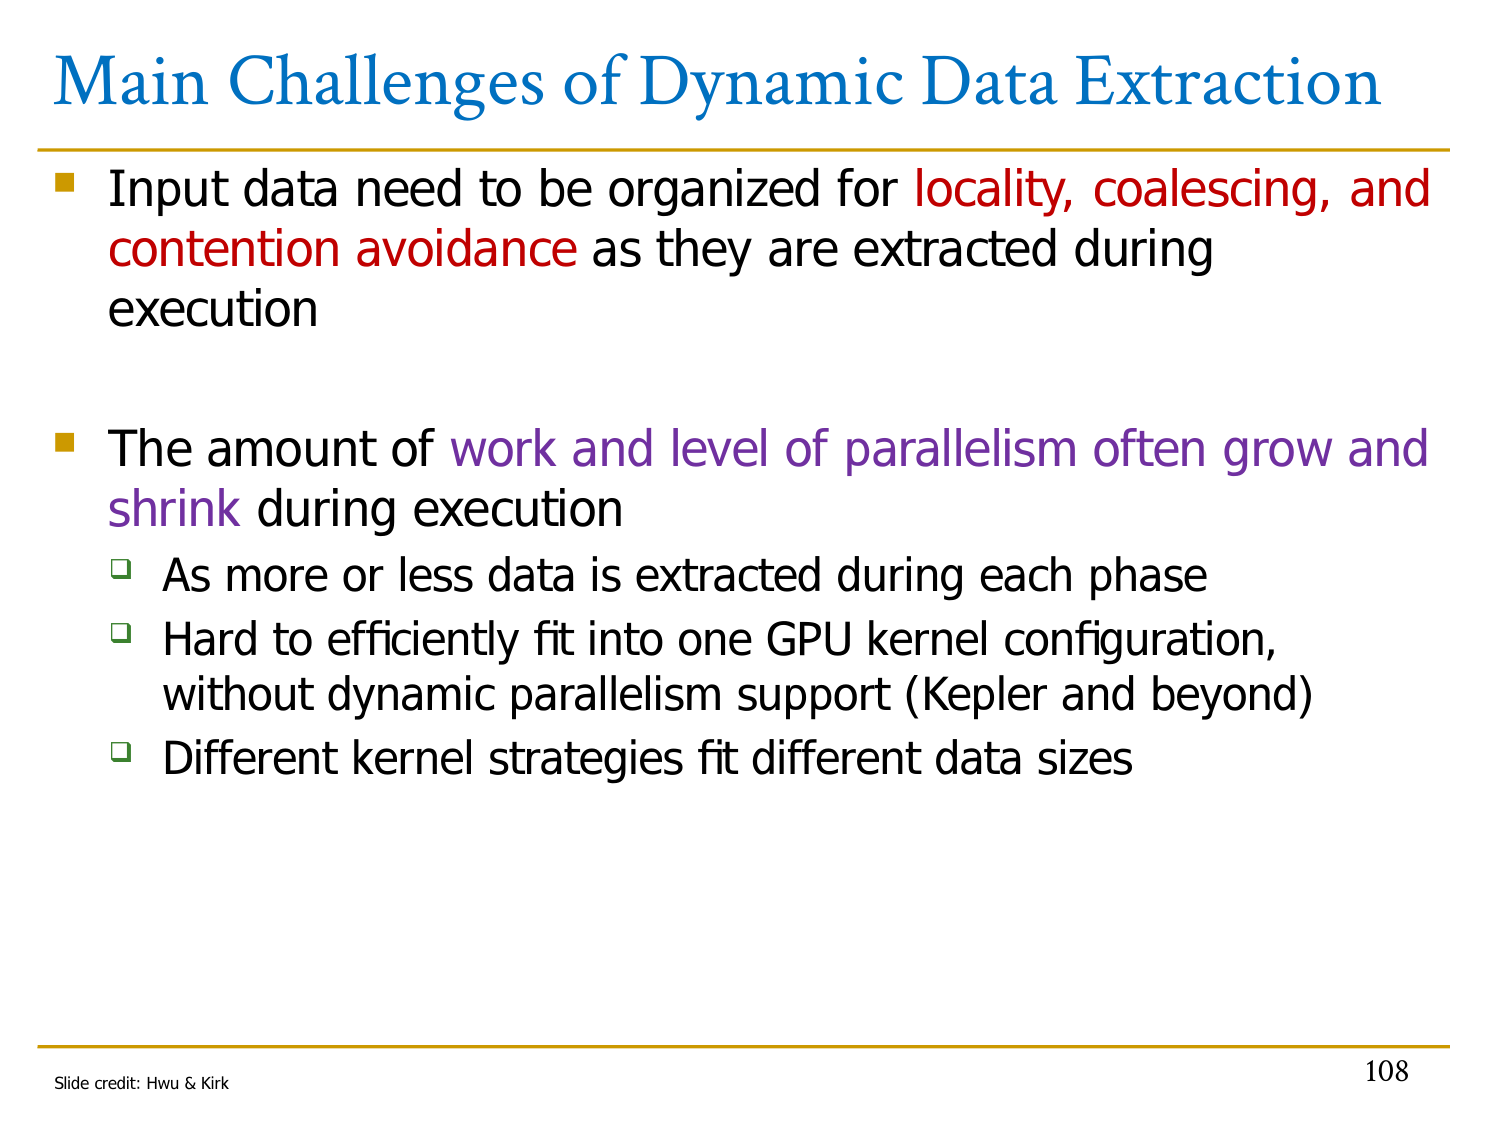

# Main Challenges of Dynamic Data Extraction
Input data need to be organized for locality, coalescing, and contention avoidance as they are extracted during execution

The amount of work and level of parallelism often grow and shrink during execution
As more or less data is extracted during each phase
Hard to efficiently fit into one GPU kernel configuration, without dynamic parallelism support (Kepler and beyond)
Different kernel strategies fit different data sizes
108
Slide credit: Hwu & Kirk